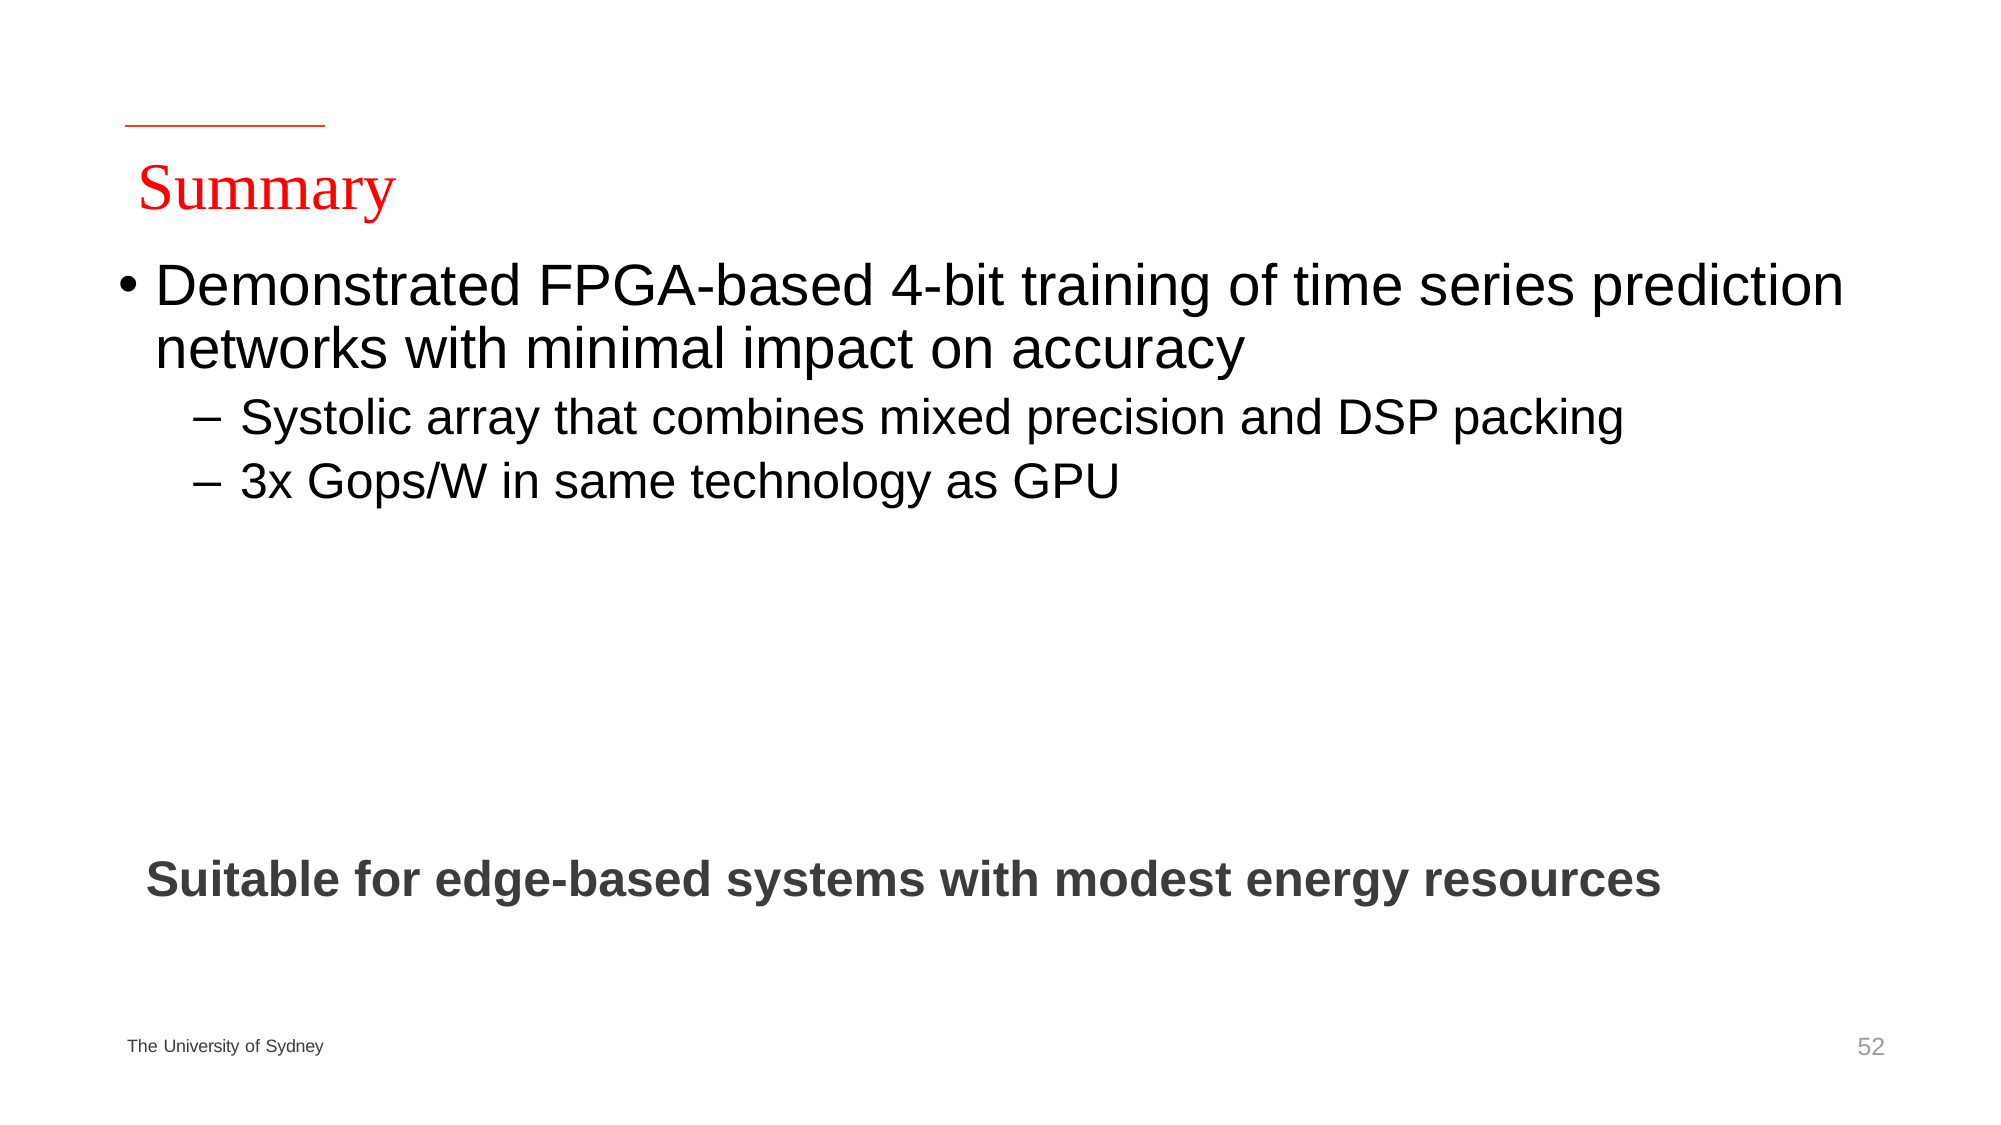

# Summary
Demonstrated FPGA-based 4-bit training of time series prediction networks with minimal impact on accuracy
Systolic array that combines mixed precision and DSP packing
3x Gops/W in same technology as GPU

Suitable for edge-based systems with modest energy resources
52